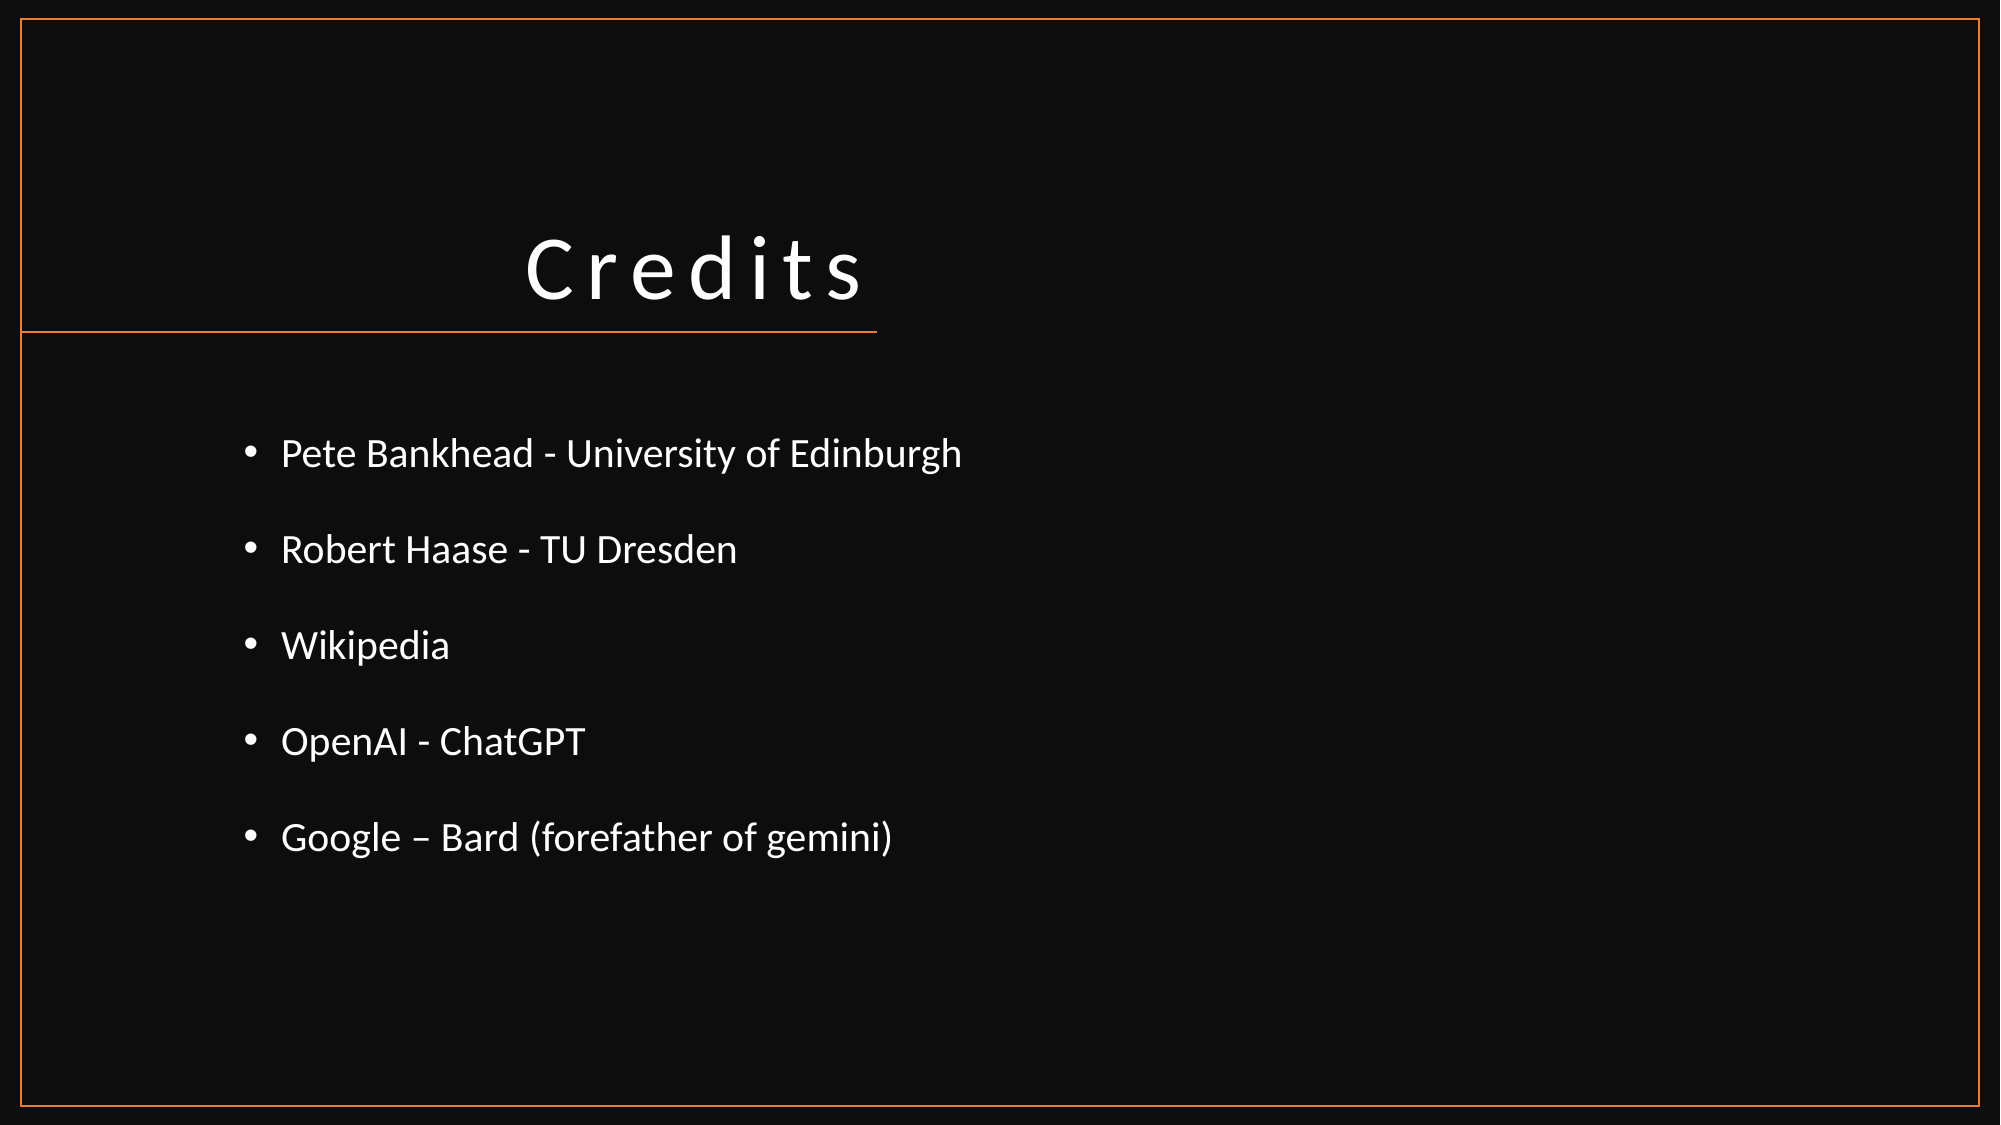

# Credits
Pete Bankhead - University of Edinburgh
Robert Haase - TU Dresden
Wikipedia
OpenAI - ChatGPT
Google – Bard (forefather of gemini)